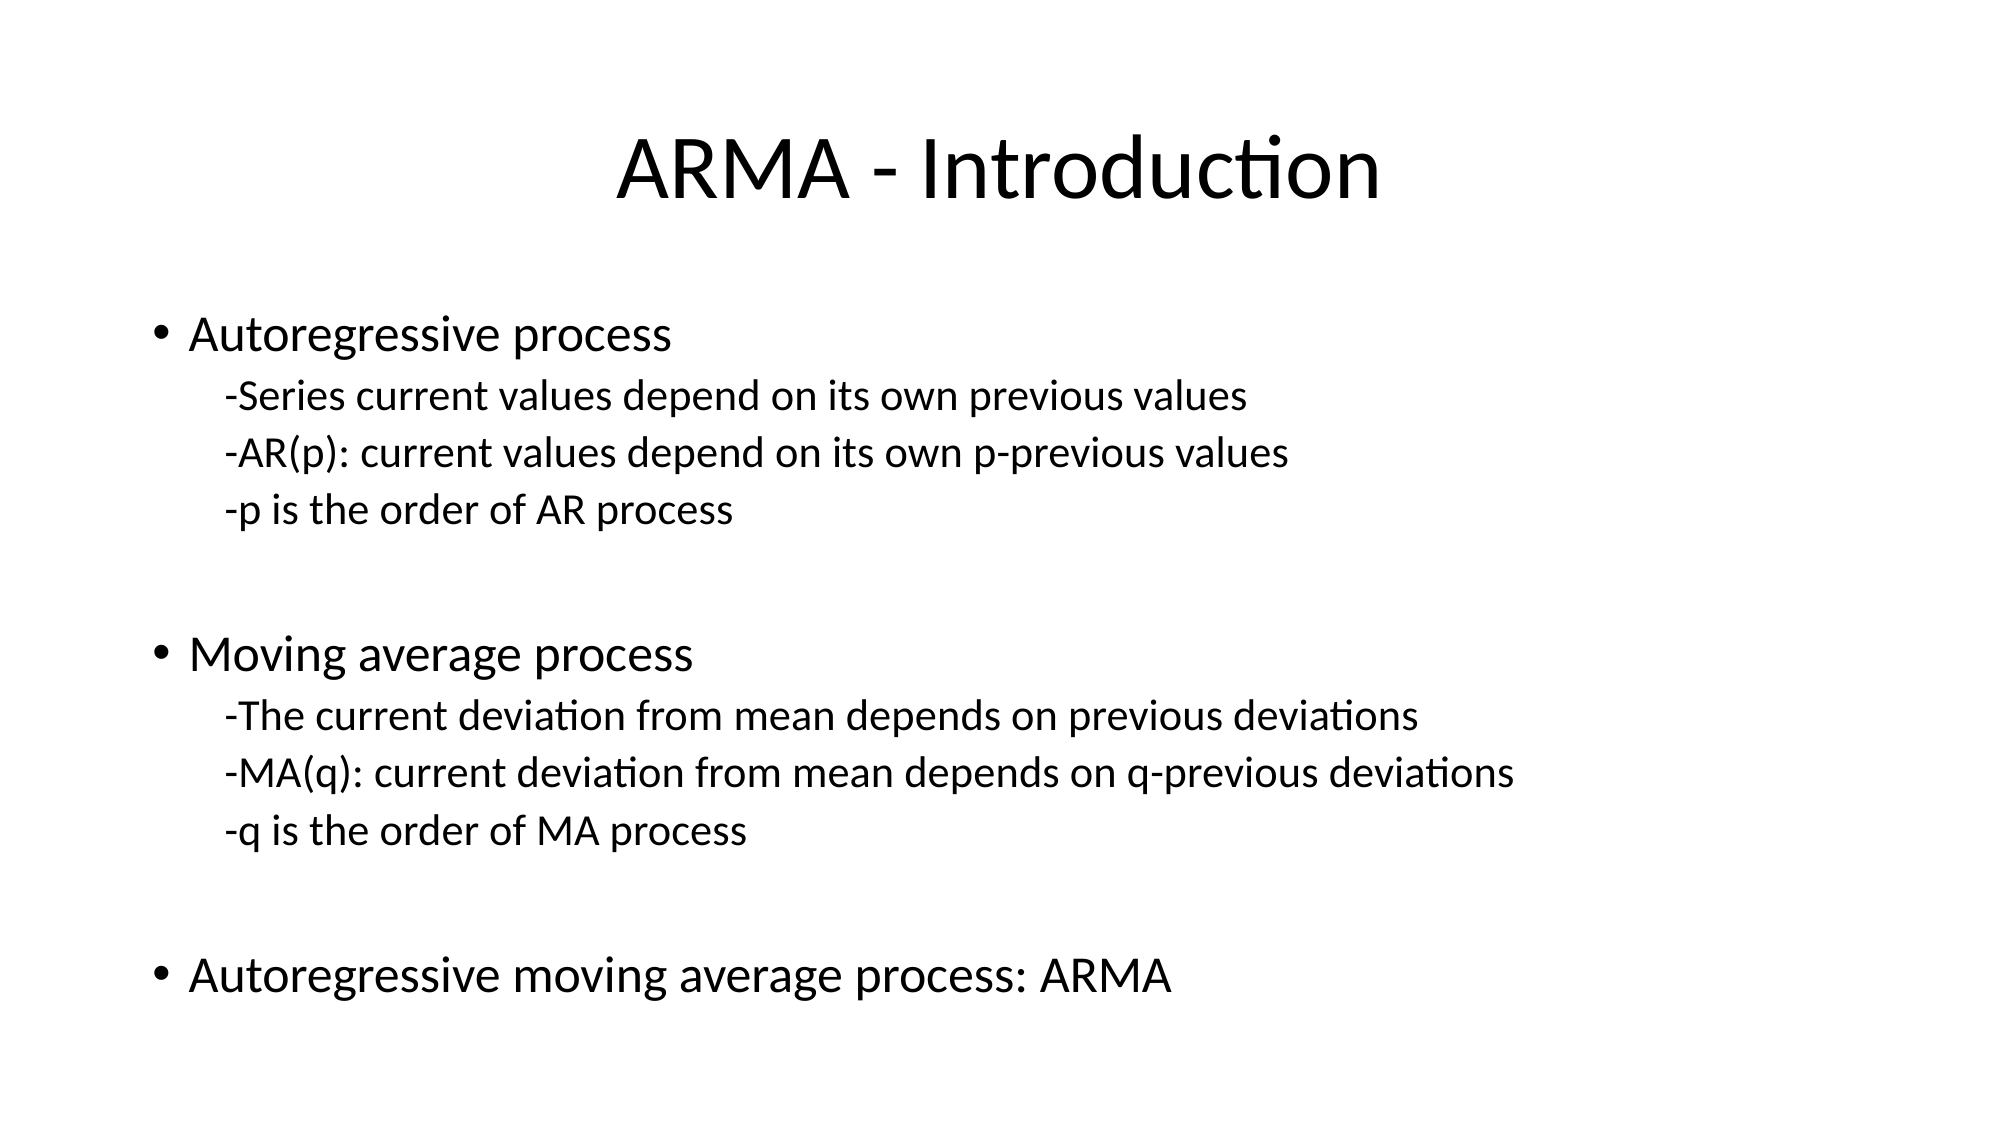

# ARMA - Introduction
Autoregressive process
-Series current values depend on its own previous values
-AR(p): current values depend on its own p-previous values
-p is the order of AR process

Moving average process
-The current deviation from mean depends on previous deviations
-MA(q): current deviation from mean depends on q-previous deviations
-q is the order of MA process

Autoregressive moving average process: ARMA